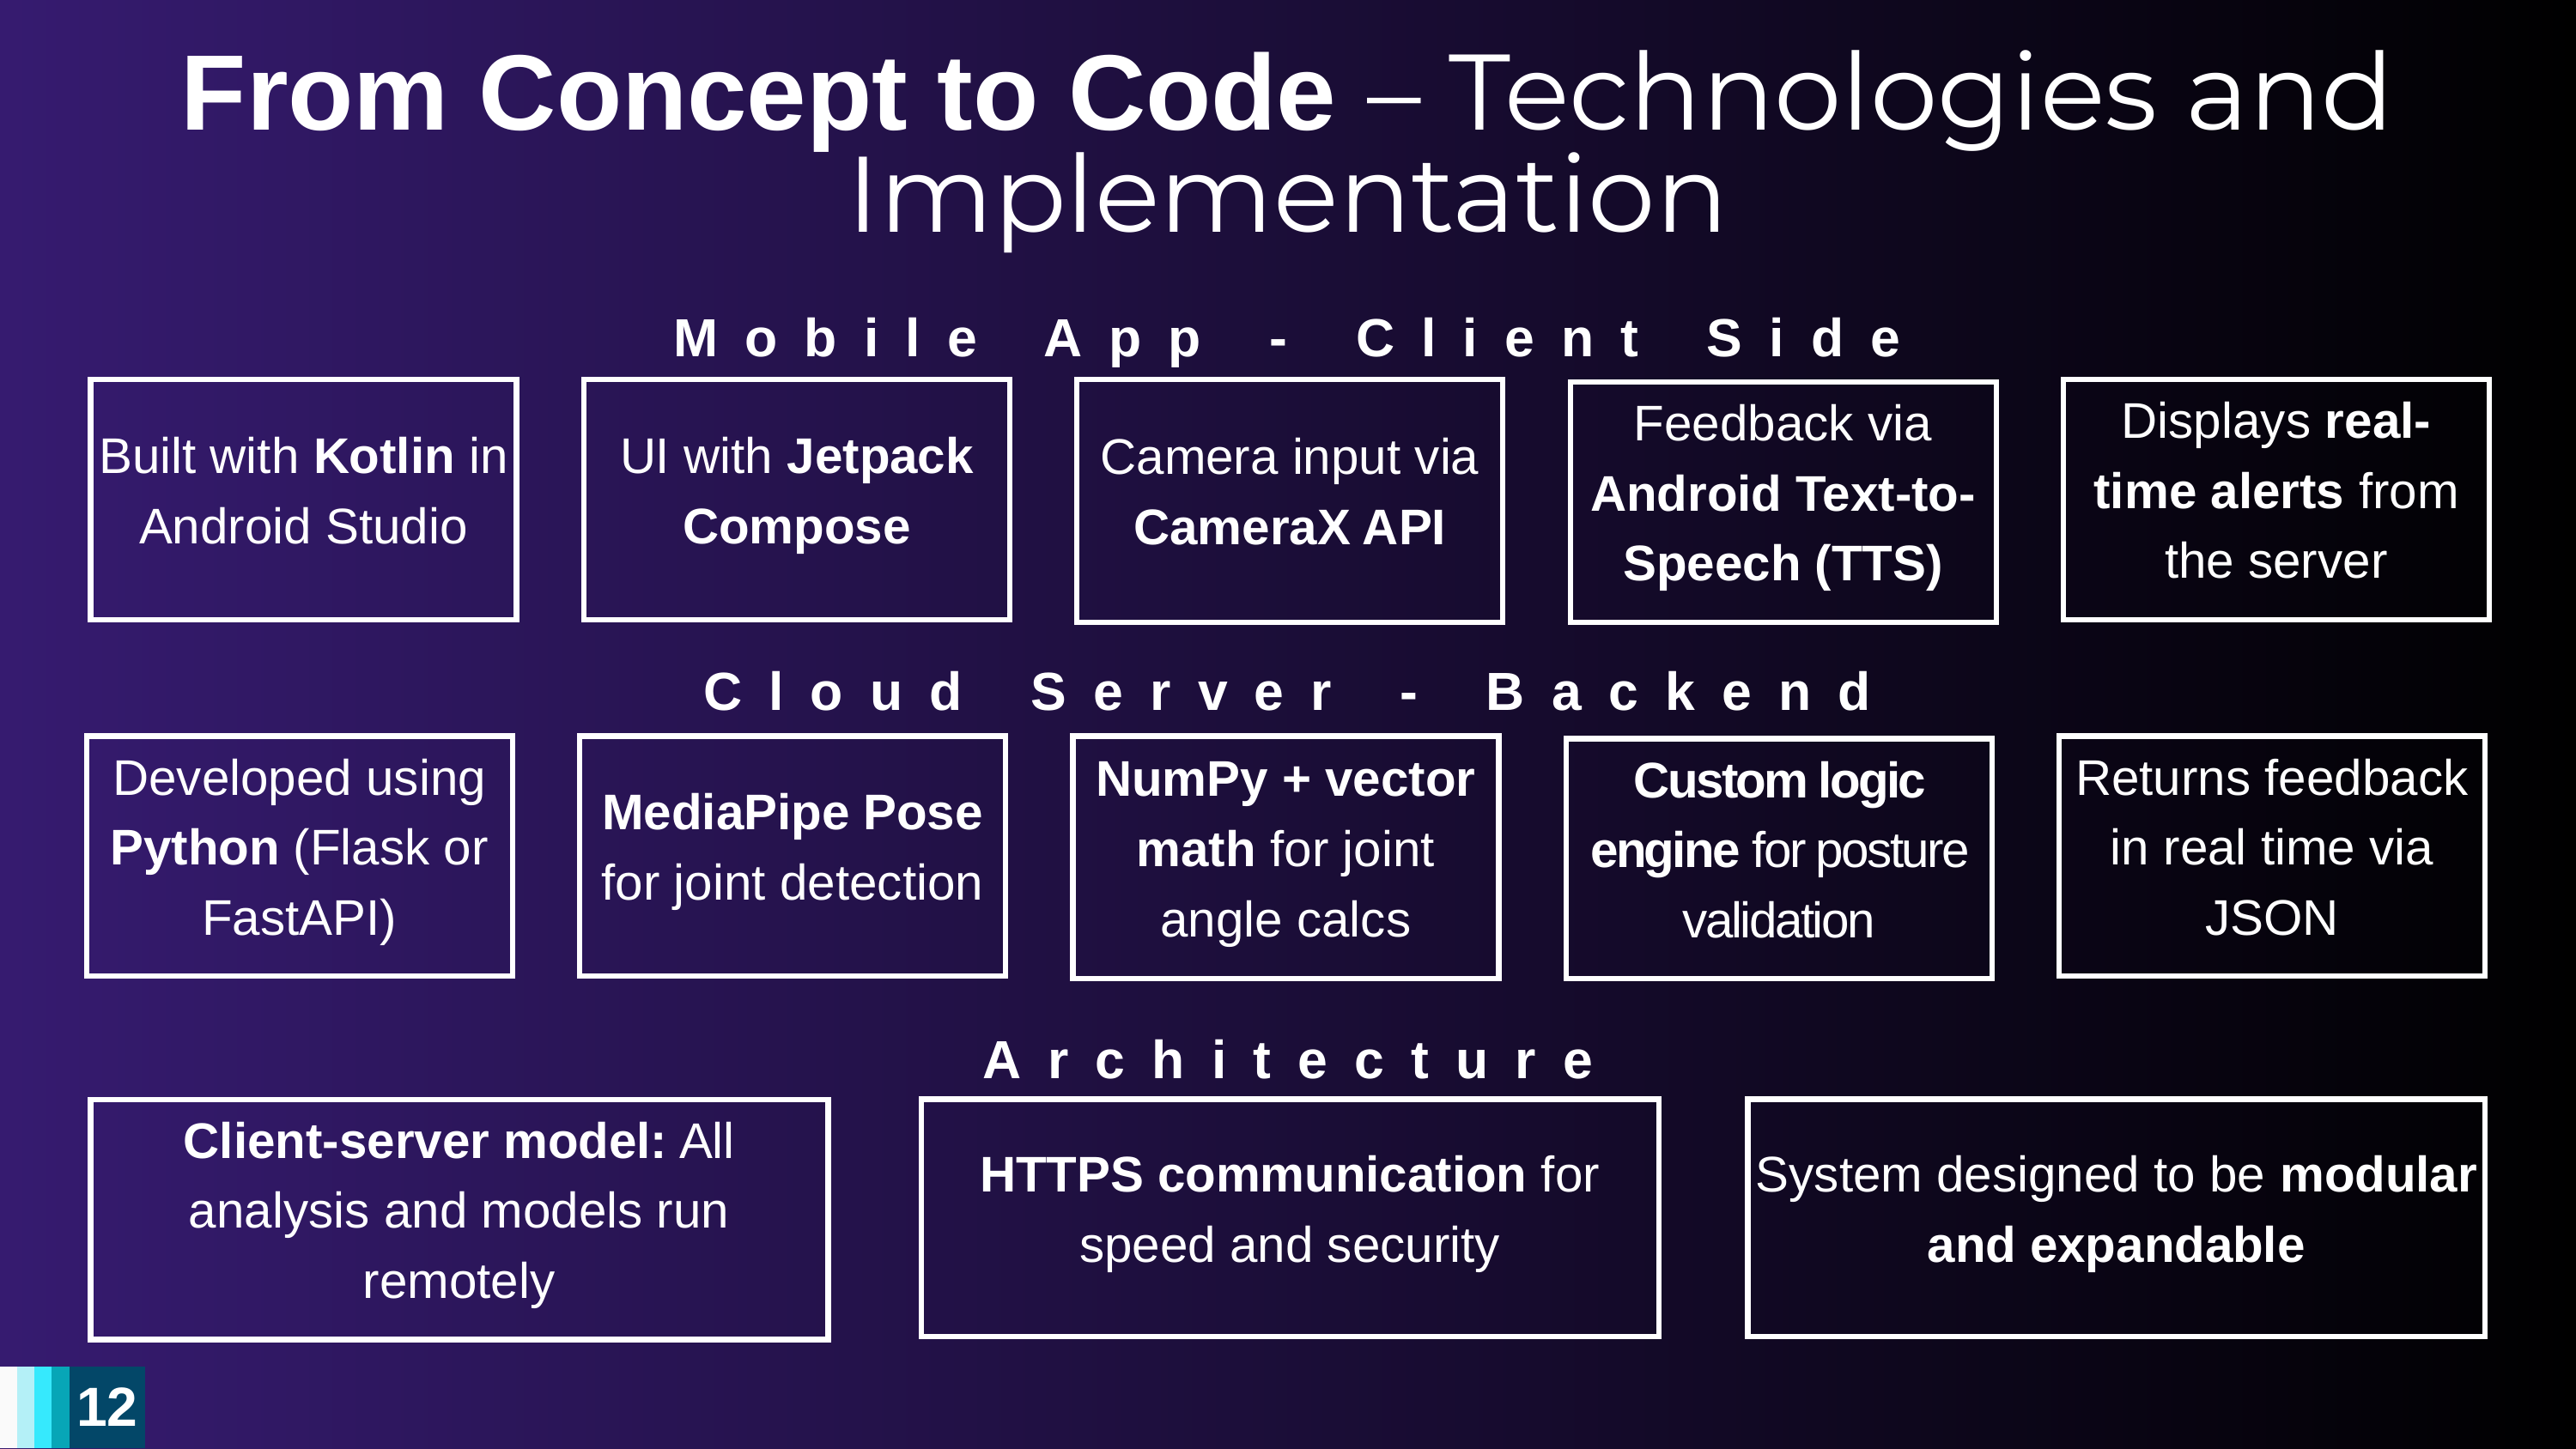

From Concept to Code – Technologies and Implementation
Mobile App - Client Side

Built with Kotlin in Android Studio

UI with Jetpack Compose

Camera input via CameraX API

Displays real-time alerts from the server

Feedback via Android Text-to-Speech (TTS)
Cloud Server - Backend

Developed using Python (Flask or FastAPI)

MediaPipe Pose for joint detection

NumPy + vector math for joint angle calcs

Returns feedback in real time via JSON

Custom logic engine for posture validation
Architecture

Client-server model: All analysis and models run remotely

HTTPS communication for speed and security

System designed to be modular and expandable

12